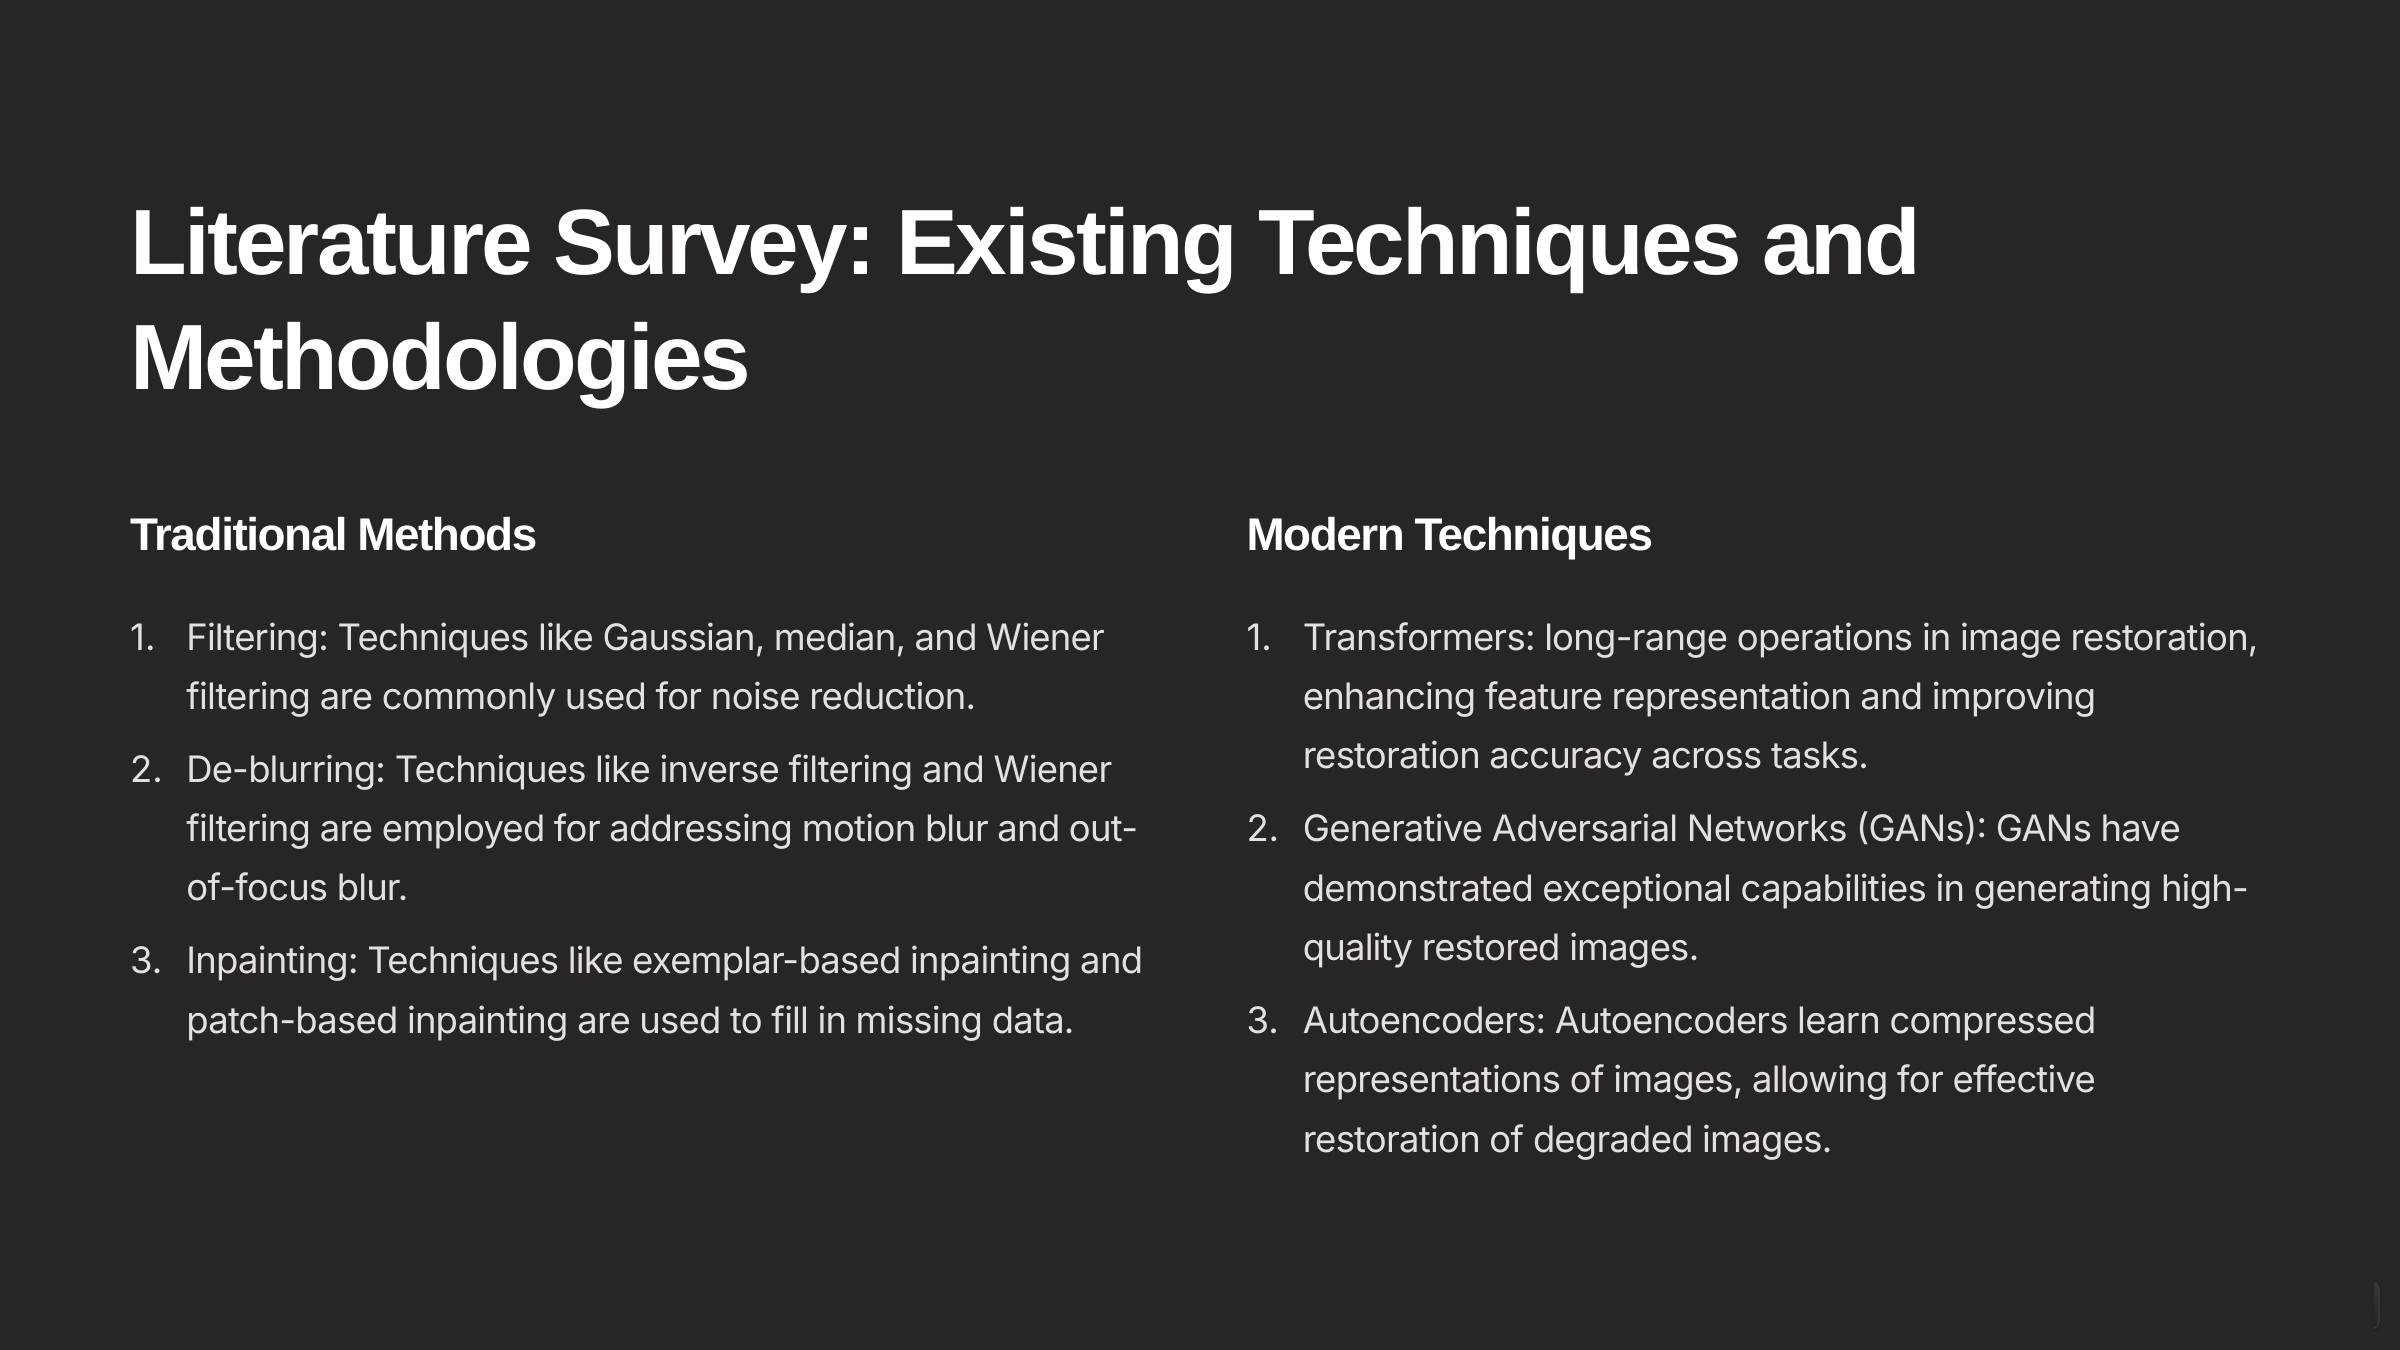

Literature Survey: Existing Techniques and Methodologies
Traditional Methods
Modern Techniques
Filtering: Techniques like Gaussian, median, and Wiener filtering are commonly used for noise reduction.
Transformers: long-range operations in image restoration, enhancing feature representation and improving restoration accuracy across tasks.
De-blurring: Techniques like inverse filtering and Wiener filtering are employed for addressing motion blur and out-of-focus blur.
Generative Adversarial Networks (GANs): GANs have demonstrated exceptional capabilities in generating high-quality restored images.
Inpainting: Techniques like exemplar-based inpainting and patch-based inpainting are used to fill in missing data.
Autoencoders: Autoencoders learn compressed representations of images, allowing for effective restoration of degraded images.